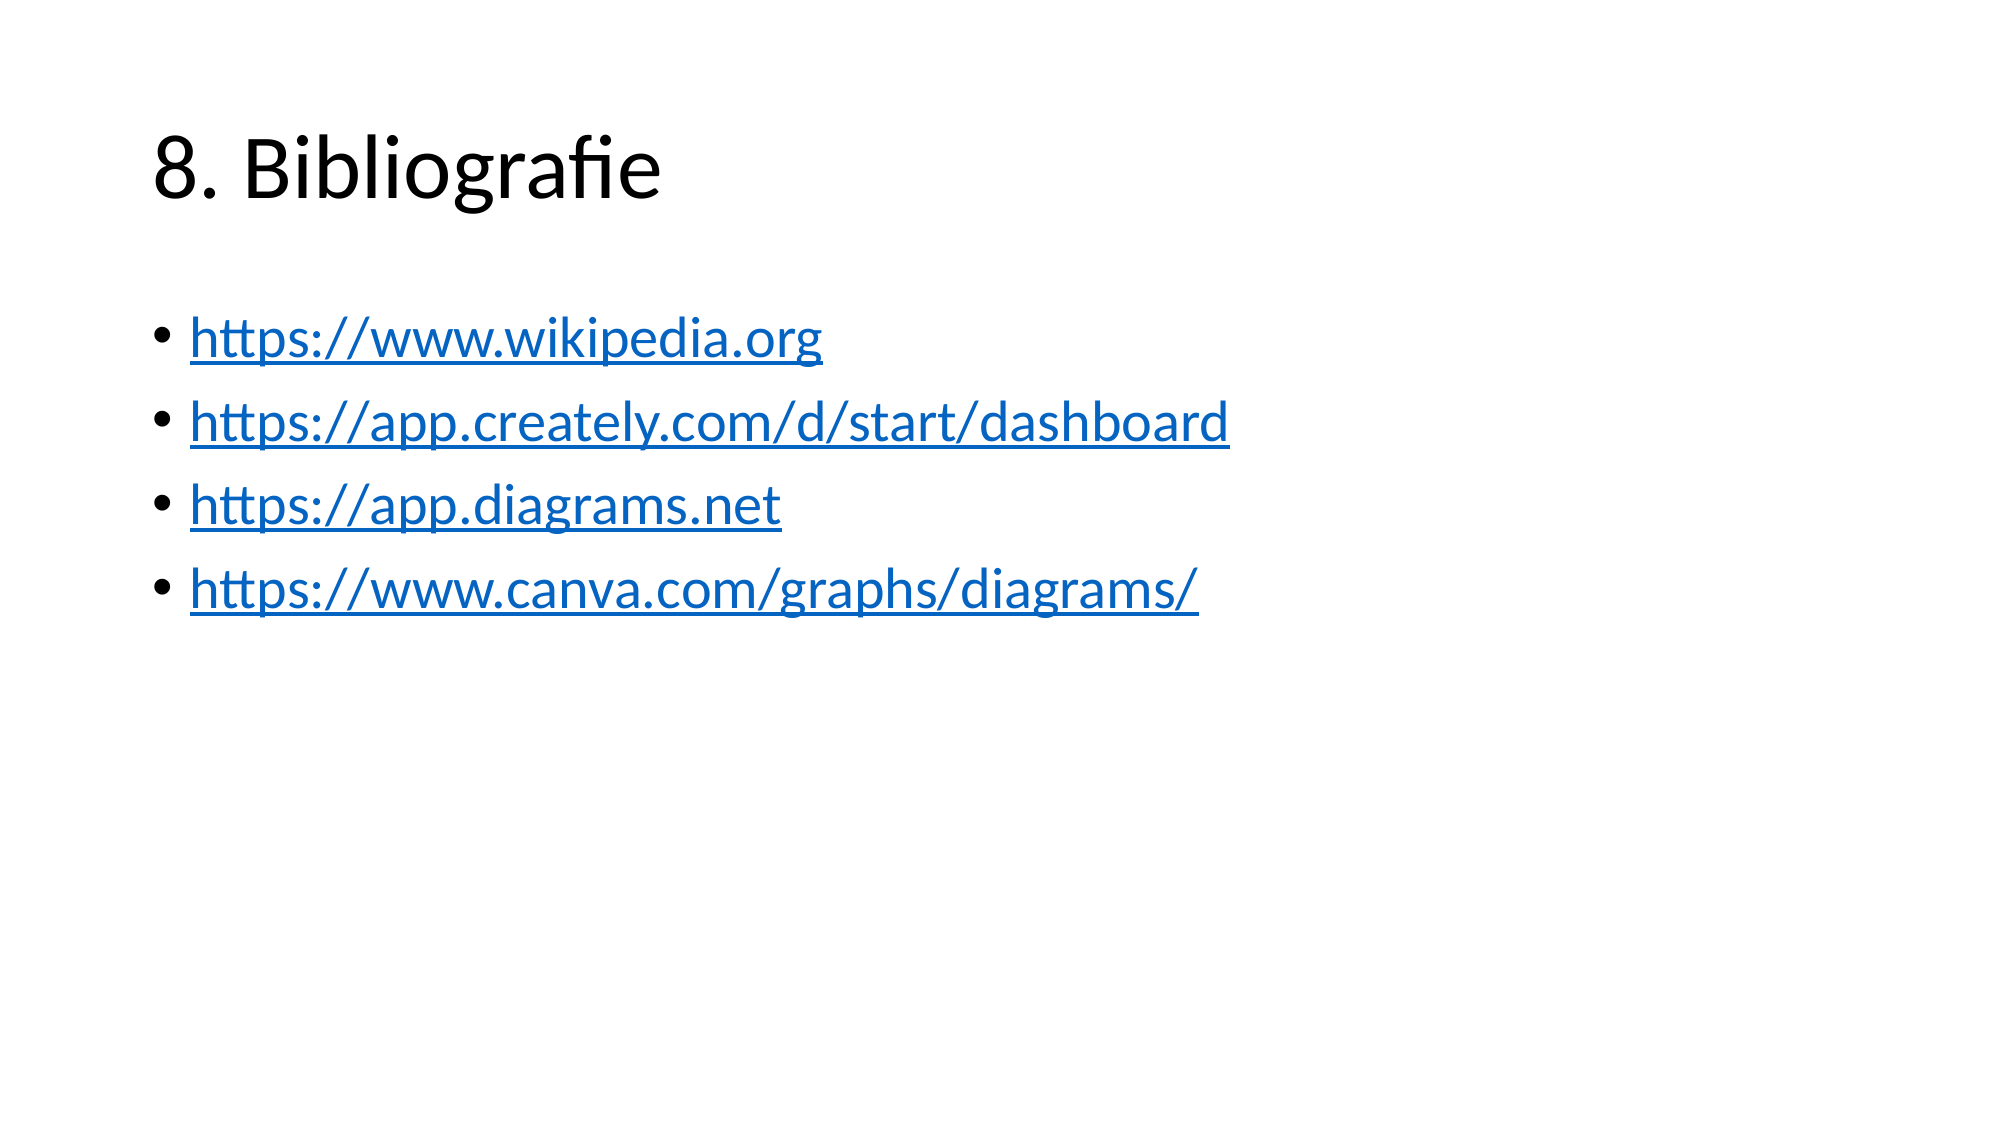

# 8. Bibliografie
https://www.wikipedia.org
https://app.creately.com/d/start/dashboard
https://app.diagrams.net
https://www.canva.com/graphs/diagrams/